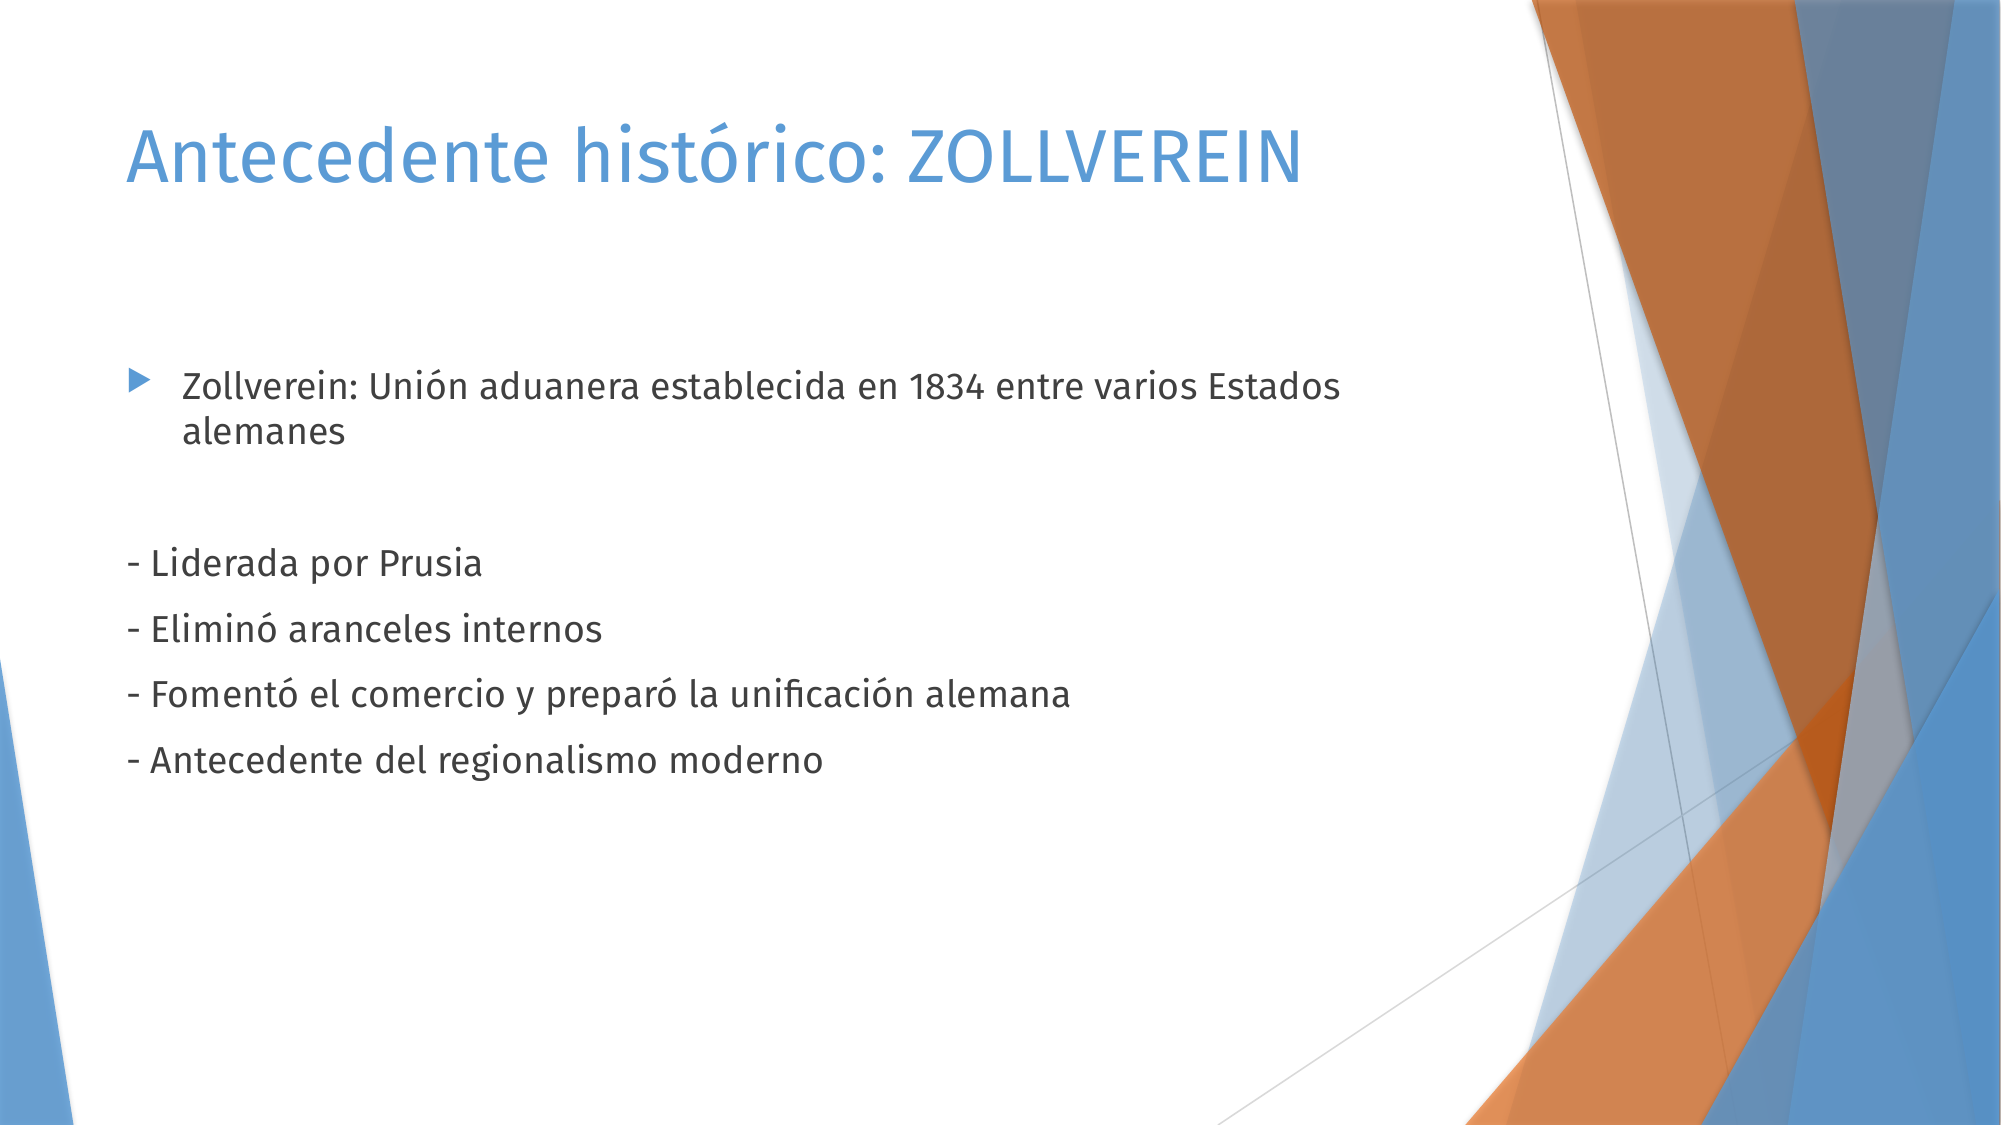

# Antecedente histórico: ZOLLVEREIN
Zollverein: Unión aduanera establecida en 1834 entre varios Estados alemanes

- Liderada por Prusia
- Eliminó aranceles internos
- Fomentó el comercio y preparó la unificación alemana
- Antecedente del regionalismo moderno